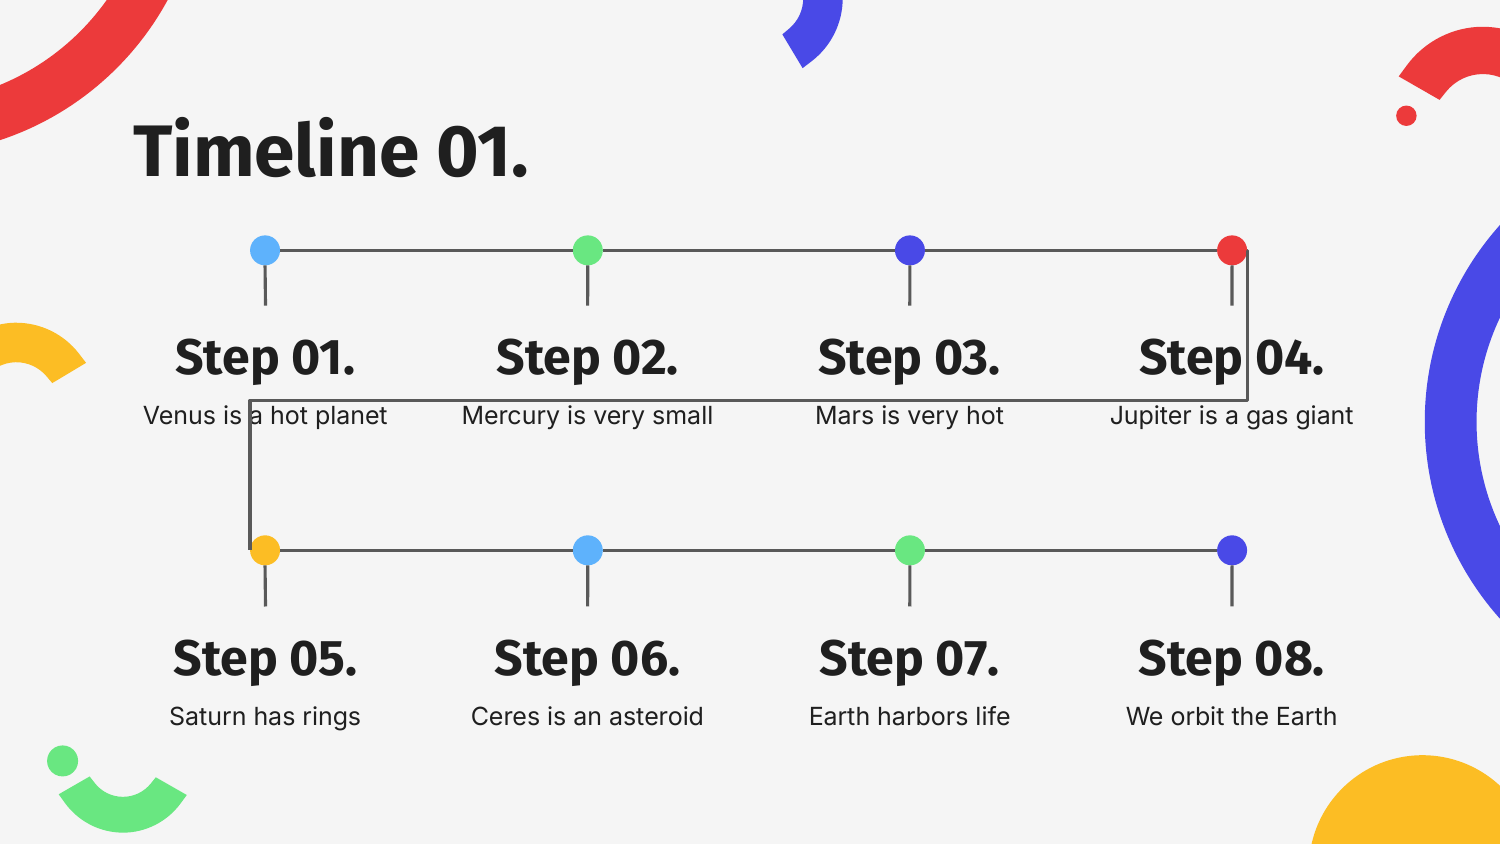

# Timeline 01.

Step 01.
Step 02.
Step 03.
Step 04.
Venus is a hot planet
Mercury is very small
Mars is very hot
Jupiter is a gas giant

Step 05.
Step 06.
Step 07.
Step 08.
Saturn has rings
Ceres is an asteroid
Earth harbors life
We orbit the Earth